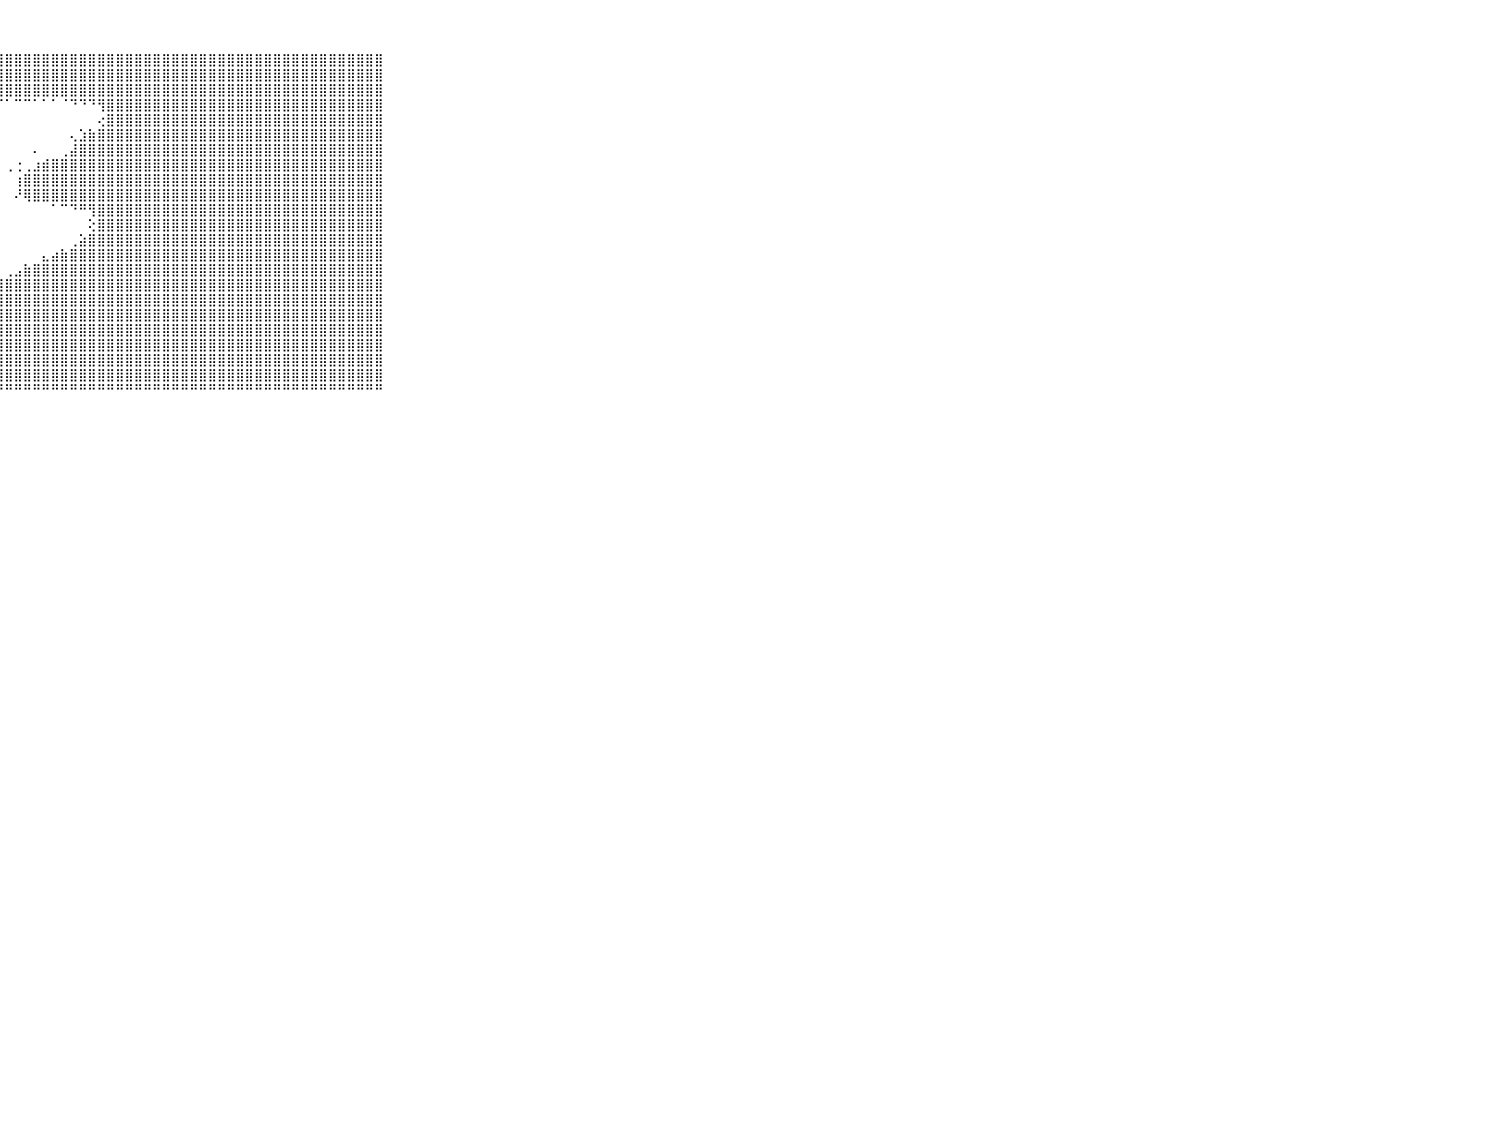

⠀⠀⠀⠀⠀⠀⠀⠀⠀⠀⠀⣿⣿⣿⣿⣿⣿⣿⣿⣿⣿⣿⣿⣿⣿⣿⣿⣿⣿⣿⣿⣿⣿⣿⣿⣿⣿⣿⣿⣿⣿⣿⣿⣿⣿⣿⣿⣿⣿⣿⣿⣿⣿⣿⣿⣿⣿⣿⣿⣿⣿⣿⣿⣿⣿⣿⣿⣿⣿⠀⠀⠀⠀⠀⠀⠀⠀⠀⠀⠀⠀
⠀⠀⠀⠀⠀⠀⠀⠀⠀⠀⠀⣿⣿⣿⣿⣿⣿⣿⣿⣿⣿⣿⣿⣿⣿⣿⣿⣿⣿⣿⣿⣿⣿⣿⣿⣿⣿⣿⣿⣿⣿⣿⣿⣿⣿⣿⣿⣿⣿⣿⣿⣿⣿⣿⣿⣿⣿⣿⣿⣿⣿⣿⣿⣿⣿⣿⣿⣿⣿⠀⠀⠀⠀⠀⠀⠀⠀⠀⠀⠀⠀
⠀⠀⠀⠀⠀⠀⠀⠀⠀⠀⠀⣿⣿⣿⣿⣿⣿⣿⣿⣿⣿⣿⣿⣿⣿⣿⣿⣿⣿⣿⣿⣿⣿⣿⣿⣿⣿⣿⣿⣿⣿⣿⣿⣿⣿⣿⣿⣿⣿⣿⣿⣿⣿⣿⣿⣿⣿⣿⣿⣿⣿⣿⣿⣿⣿⣿⣿⣿⣿⠀⠀⠀⠀⠀⠀⠀⠀⠀⠀⠀⠀
⠀⠀⠀⠀⠀⠀⠀⠀⠀⠀⠀⣿⣿⣿⣿⣿⣿⣿⣿⣿⣿⣿⣿⢿⠟⢋⣍⠍⠁⠉⠉⠁⠁⠁⠈⠙⠙⠙⢻⣿⣿⣿⣿⣿⣿⣿⣿⣿⣿⣿⣿⣿⣿⣿⣿⣿⣿⣿⣿⣿⣿⣿⣿⣿⣿⣿⣿⣿⣿⠀⠀⠀⠀⠀⠀⠀⠀⠀⠀⠀⠀
⠀⠀⠀⠀⠀⠀⠀⠀⠀⠀⠀⣿⣿⣿⣿⣿⣿⣿⣿⣿⣿⢟⠕⠀⠀⠕⠁⠀⠀⠀⠀⠀⠀⠀⠀⠀⠀⠀⢔⣿⣿⣿⣿⣿⣿⣿⣿⣿⣿⣿⣿⣿⣿⣿⣿⣿⣿⣿⣿⣿⣿⣿⣿⣿⣿⣿⣿⣿⣿⠀⠀⠀⠀⠀⠀⠀⠀⠀⠀⠀⠀
⠀⠀⠀⠀⠀⠀⠀⠀⠀⠀⠀⣿⣿⣿⣿⣿⣿⣿⢿⠟⠑⠀⠁⠁⠁⠀⠀⠀⠀⠀⠀⠀⠀⠀⠀⢄⣱⣷⣿⣿⣿⣿⣿⣿⣿⣿⣿⣿⣿⣿⣿⣿⣿⣿⣿⣿⣿⣿⣿⣿⣿⣿⣿⣿⣿⣿⣿⣿⣿⠀⠀⠀⠀⠀⠀⠀⠀⠀⠀⠀⠀
⠀⠀⠀⠀⠀⠀⠀⠀⠀⠀⠀⣿⡿⠿⠟⠛⠙⠁⠀⠀⠀⢀⣠⢔⠀⠀⠀⠀⠀⠀⠀⠄⠀⠀⢀⣼⣿⣿⣿⣿⣿⣿⣿⣿⣿⣿⣿⣿⣿⣿⣿⣿⣿⣿⣿⣿⣿⣿⣿⣿⣿⣿⣿⣿⣿⣿⣿⣿⣿⠀⠀⠀⠀⠀⠀⠀⠀⠀⠀⠀⠀
⠀⠀⠀⠀⠀⠀⠀⠀⠀⠀⠀⠁⢀⠀⢀⣴⣷⣿⢕⠀⠀⠜⠏⠁⠀⠀⠀⠀⢀⢐⢀⣰⣾⣿⣿⣿⣿⣿⣿⣿⣿⣿⣿⣿⣿⣿⣿⣿⣿⣿⣿⣿⣿⣿⣿⣿⣿⣿⣿⣿⣿⣿⣿⣿⣿⣿⣿⣿⣿⠀⠀⠀⠀⠀⠀⠀⠀⠀⠀⠀⠀
⠀⠀⠀⠀⠀⠀⠀⠀⠀⠀⠀⠀⢠⢵⣿⣿⣿⣿⢕⠀⠀⠀⠀⠀⠀⠀⠀⠀⠀⢰⣿⣿⣿⣿⣿⣿⣿⣿⣿⣿⣿⣿⣿⣿⣿⣿⣿⣿⣿⣿⣿⣿⣿⣿⣿⣿⣿⣿⣿⣿⣿⣿⣿⣿⣿⣿⣿⣿⣿⠀⠀⠀⠀⠀⠀⠀⠀⠀⠀⠀⠀
⠀⠀⠀⠀⠀⠀⠀⠀⠀⠀⠀⠀⠀⠀⠈⠉⠉⠁⠀⠀⠀⠀⠀⠀⠀⠀⠀⠀⠀⠜⢿⣿⣿⣿⣿⣿⣿⣿⣿⣿⣿⣿⣿⣿⣿⣿⣿⣿⣿⣿⣿⣿⣿⣿⣿⣿⣿⣿⣿⣿⣿⣿⣿⣿⣿⣿⣿⣿⣿⠀⠀⠀⠀⠀⠀⠀⠀⠀⠀⠀⠀
⠀⠀⠀⠀⠀⠀⠀⠀⠀⠀⠀⠀⠀⠀⠀⠀⠀⠀⠀⠀⠀⠀⠀⠀⠀⠀⠀⠀⠀⠀⠀⠀⠀⠁⠉⠙⠛⢻⣿⣿⣿⣿⣿⣿⣿⣿⣿⣿⣿⣿⣿⣿⣿⣿⣿⣿⣿⣿⣿⣿⣿⣿⣿⣿⣿⣿⣿⣿⣿⠀⠀⠀⠀⠀⠀⠀⠀⠀⠀⠀⠀
⠀⠀⠀⠀⠀⠀⠀⠀⠀⠀⠀⠀⠀⠀⠀⠀⠀⠀⠀⠀⠀⠀⠀⠀⠀⠀⠀⠀⠀⠀⠀⠀⠀⠀⠀⠀⠀⢕⣿⣿⣿⣿⣿⣿⣿⣿⣿⣿⣿⣿⣿⣿⣿⣿⣿⣿⣿⣿⣿⣿⣿⣿⣿⣿⣿⣿⣿⣿⣿⠀⠀⠀⠀⠀⠀⠀⠀⠀⠀⠀⠀
⠀⠀⠀⠀⠀⠀⠀⠀⠀⠀⠀⠀⠀⠀⠀⠀⠀⠀⠀⠀⠀⠀⠀⠀⠀⠀⠀⠀⠀⠀⠀⠀⠀⠀⠀⢀⣵⣿⣿⣿⣿⣿⣿⣿⣿⣿⣿⣿⣿⣿⣿⣿⣿⣿⣿⣿⣿⣿⣿⣿⣿⣿⣿⣿⣿⣿⣿⣿⣿⠀⠀⠀⠀⠀⠀⠀⠀⠀⠀⠀⠀
⠀⠀⠀⠀⠀⠀⠀⠀⠀⠀⠀⠀⠀⠀⠀⠀⠀⠀⠀⠀⠀⠀⠀⠀⠀⠀⠀⠀⠀⠀⠀⠀⣄⣴⣷⣿⣿⣿⣿⣿⣿⣿⣿⣿⣿⣿⣿⣿⣿⣿⣿⣿⣿⣿⣿⣿⣿⣿⣿⣿⣿⣿⣿⣿⣿⣿⣿⣿⣿⠀⠀⠀⠀⠀⠀⠀⠀⠀⠀⠀⠀
⠀⠀⠀⠀⠀⠀⠀⠀⠀⠀⠀⠀⠀⠀⠀⠀⠀⠀⠀⠀⠀⠀⠀⠀⠀⠀⠀⠀⢀⣠⣷⣿⣿⣿⣿⣿⣿⣿⣿⣿⣿⣿⣿⣿⣿⣿⣿⣿⣿⣿⣿⣿⣿⣿⣿⣿⣿⣿⣿⣿⣿⣿⣿⣿⣿⣿⣿⣿⣿⠀⠀⠀⠀⠀⠀⠀⠀⠀⠀⠀⠀
⠀⠀⠀⠀⠀⠀⠀⠀⠀⠀⠀⠀⠀⠀⠀⠀⠀⠀⠀⠀⠀⠀⠀⠀⠀⢄⣴⣾⣿⣿⣿⣿⣿⣿⣿⣿⣿⣿⣿⣿⣿⣿⣿⣿⣿⣿⣿⣿⣿⣿⣿⣿⣿⣿⣿⣿⣿⣿⣿⣿⣿⣿⣿⣿⣿⣿⣿⣿⣿⠀⠀⠀⠀⠀⠀⠀⠀⠀⠀⠀⠀
⠀⠀⠀⠀⠀⠀⠀⠀⠀⠀⠀⠀⠀⠀⠀⠀⠀⠀⠀⠀⠀⢀⣄⣴⣾⣿⣿⣿⣿⣿⣿⣿⣿⣿⣿⣿⣿⣿⣿⣿⣿⣿⣿⣿⣿⣿⣿⣿⣿⣿⣿⣿⣿⣿⣿⣿⣿⣿⣿⣿⣿⣿⣿⣿⣿⣿⣿⣿⣿⠀⠀⠀⠀⠀⠀⠀⠀⠀⠀⠀⠀
⠀⠀⠀⠀⠀⠀⠀⠀⠀⠀⠀⠀⠀⠀⠀⠀⠀⠀⣄⣴⣷⣿⣿⣿⣿⣿⣿⣿⣿⣿⣿⣿⣿⣿⣿⣿⣿⣿⣿⣿⣿⣿⣿⣿⣿⣿⣿⣿⣿⣿⣿⣿⣿⣿⣿⣿⣿⣿⣿⣿⣿⣿⣿⣿⣿⣿⣿⣿⣿⠀⠀⠀⠀⠀⠀⠀⠀⠀⠀⠀⠀
⠀⠀⠀⠀⠀⠀⠀⠀⠀⠀⠀⠀⠀⠀⠀⢀⣠⣾⣿⣿⣿⣿⣿⣿⣿⣿⣿⣿⣿⣿⣿⣿⣿⣿⣿⣿⣿⣿⣿⣿⣿⣿⣿⣿⣿⣿⣿⣿⣿⣿⣿⣿⣿⣿⣿⣿⣿⣿⣿⣿⣿⣿⣿⣿⣿⣿⣿⣿⣿⠀⠀⠀⠀⠀⠀⠀⠀⠀⠀⠀⠀
⠀⠀⠀⠀⠀⠀⠀⠀⠀⠀⠀⠀⠀⢀⣠⣾⣿⣿⣿⣿⣿⣿⣿⣿⣿⣿⣿⣿⣿⣿⣿⣿⣿⣿⣿⣿⣿⣿⣿⣿⣿⣿⣿⣿⣿⣿⣿⣿⣿⣿⣿⣿⣿⣿⣿⣿⣿⣿⣿⣿⣿⣿⣿⣿⣿⣿⣿⣿⣿⠀⠀⠀⠀⠀⠀⠀⠀⠀⠀⠀⠀
⠀⠀⠀⠀⠀⠀⠀⠀⠀⠀⠀⣾⣿⣿⣿⣿⣿⣿⣿⣿⣿⣿⣿⣿⣿⣿⣿⣿⣿⣿⣿⣿⣿⣿⣿⣿⣿⣿⣿⣿⣿⣿⣿⣿⣿⣿⣿⣿⣿⣿⣿⣿⣿⣿⣿⣿⣿⣿⣿⣿⣿⣿⣿⣿⣿⣿⣿⣿⣿⠀⠀⠀⠀⠀⠀⠀⠀⠀⠀⠀⠀
⠀⠀⠀⠀⠀⠀⠀⠀⠀⠀⠀⣿⣿⣿⣿⣿⣿⣿⣿⣿⣿⣿⣿⣿⣿⣿⣿⣿⣿⣿⣿⣿⣿⣿⣿⣿⣿⣿⣿⣿⣿⣿⣿⣿⣿⣿⣿⣿⣿⣿⣿⣿⣿⣿⣿⣿⣿⣿⣿⣿⣿⣿⣿⣿⣿⣿⣿⣿⣿⠀⠀⠀⠀⠀⠀⠀⠀⠀⠀⠀⠀
⠀⠀⠀⠀⠀⠀⠀⠀⠀⠀⠀⠛⠛⠛⠛⠛⠛⠛⠛⠛⠛⠛⠛⠛⠛⠛⠛⠛⠛⠛⠛⠛⠛⠛⠛⠛⠛⠛⠛⠛⠛⠛⠛⠛⠛⠛⠛⠛⠛⠛⠛⠛⠛⠛⠛⠛⠛⠛⠛⠛⠛⠛⠛⠛⠛⠛⠛⠛⠛⠀⠀⠀⠀⠀⠀⠀⠀⠀⠀⠀⠀